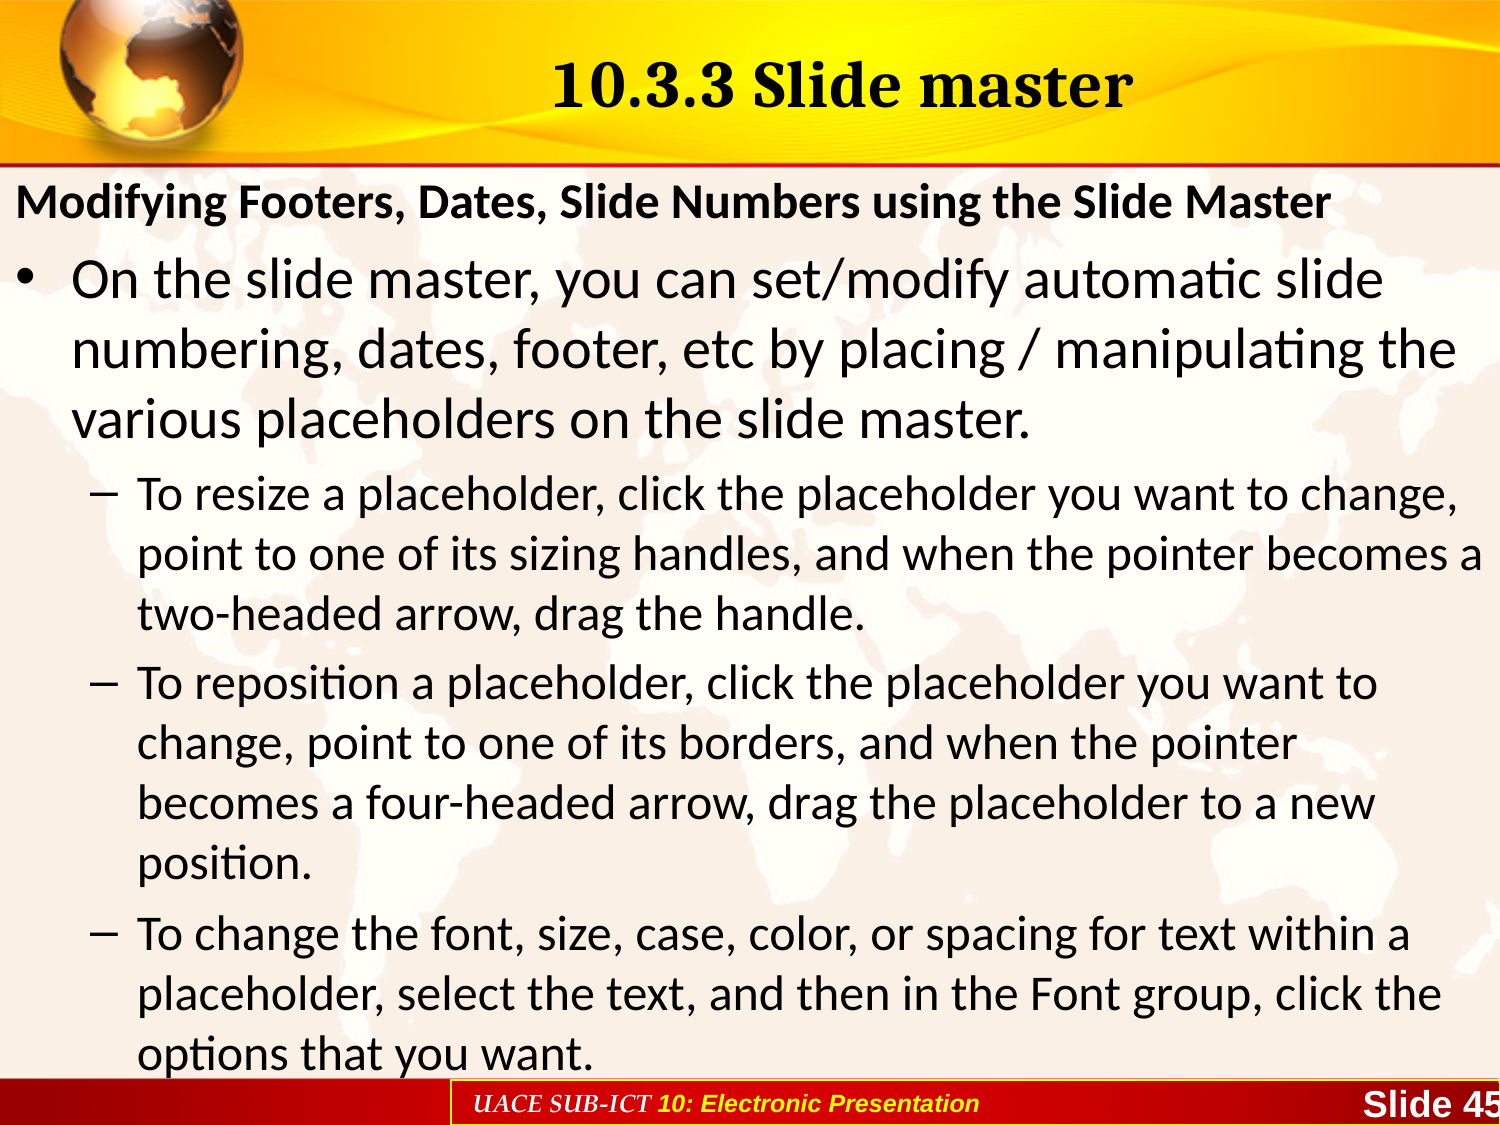

# 10.3.3 Slide master
Modifying Footers, Dates, Slide Numbers using the Slide Master
On the slide master, you can set/modify automatic slide numbering, dates, footer, etc by placing / manipulating the various placeholders on the slide master.
To resize a placeholder, click the placeholder you want to change, point to one of its sizing handles, and when the pointer becomes a two-headed arrow, drag the handle.
To reposition a placeholder, click the placeholder you want to change, point to one of its borders, and when the pointer becomes a four-headed arrow, drag the placeholder to a new position.
To change the font, size, case, color, or spacing for text within a placeholder, select the text, and then in the Font group, click the options that you want.